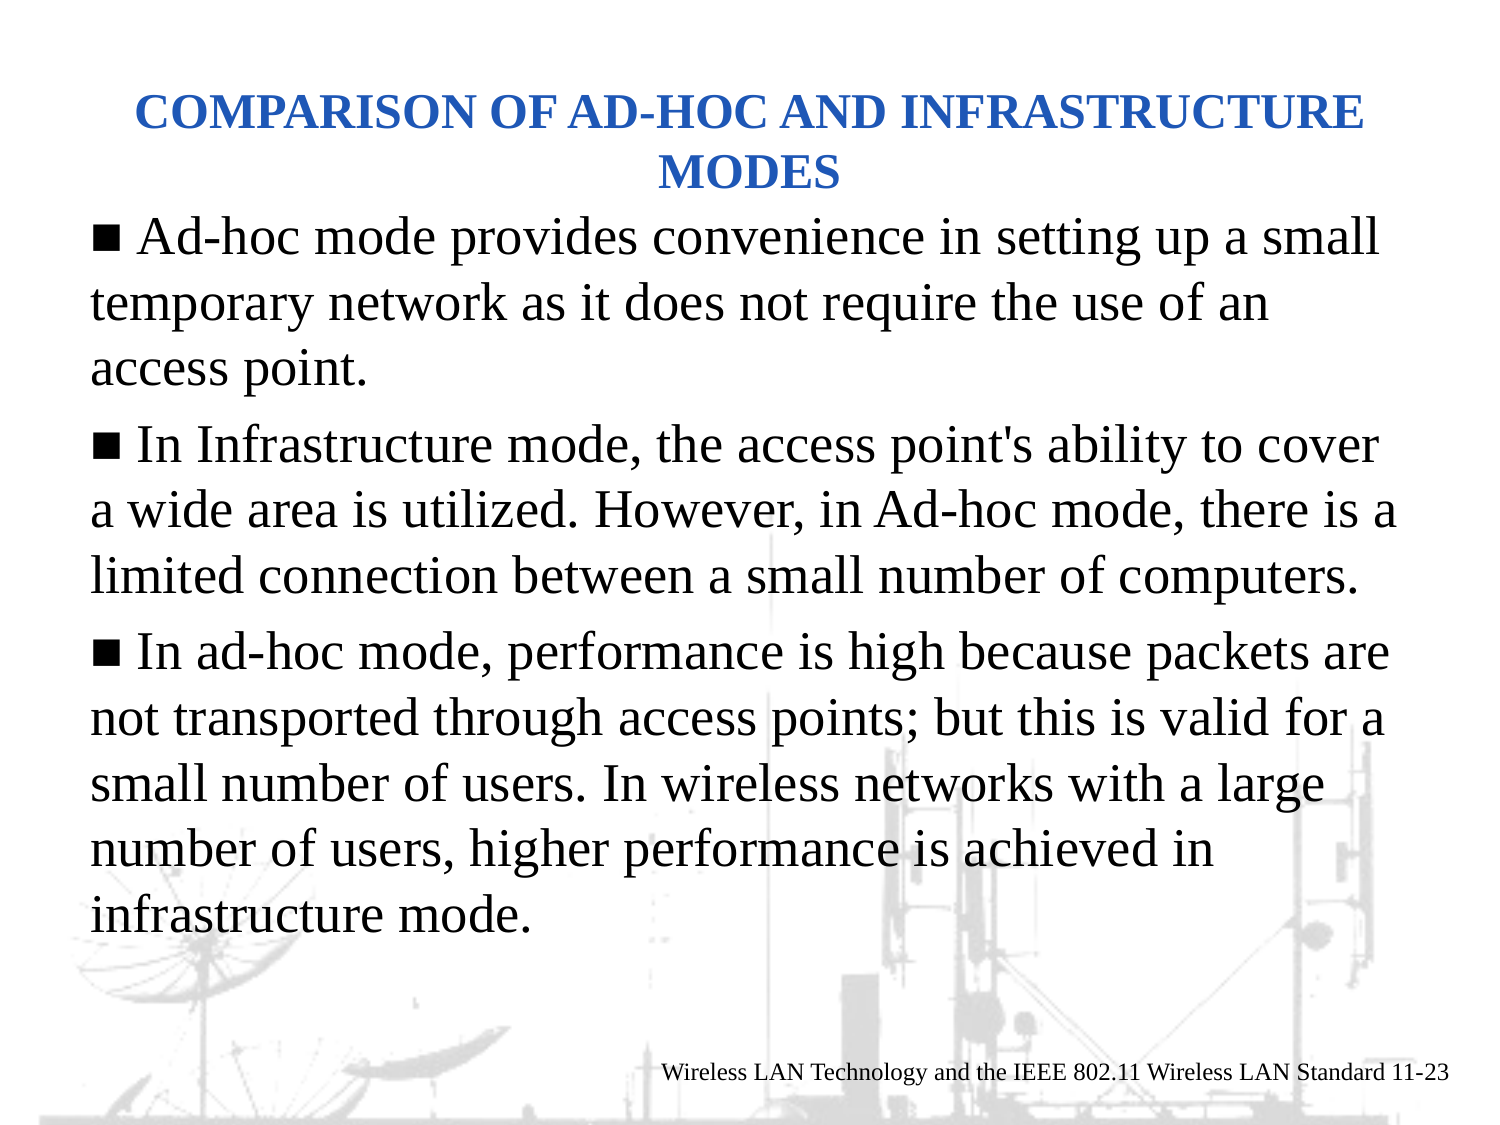

# Comparison of Ad-Hoc and Infrastructure Modes
■ Ad-hoc mode provides convenience in setting up a small temporary network as it does not require the use of an access point.
■ In Infrastructure mode, the access point's ability to cover a wide area is utilized. However, in Ad-hoc mode, there is a limited connection between a small number of computers.
■ In ad-hoc mode, performance is high because packets are not transported through access points; but this is valid for a small number of users. In wireless networks with a large number of users, higher performance is achieved in infrastructure mode.
Wireless LAN Technology and the IEEE 802.11 Wireless LAN Standard 11-23